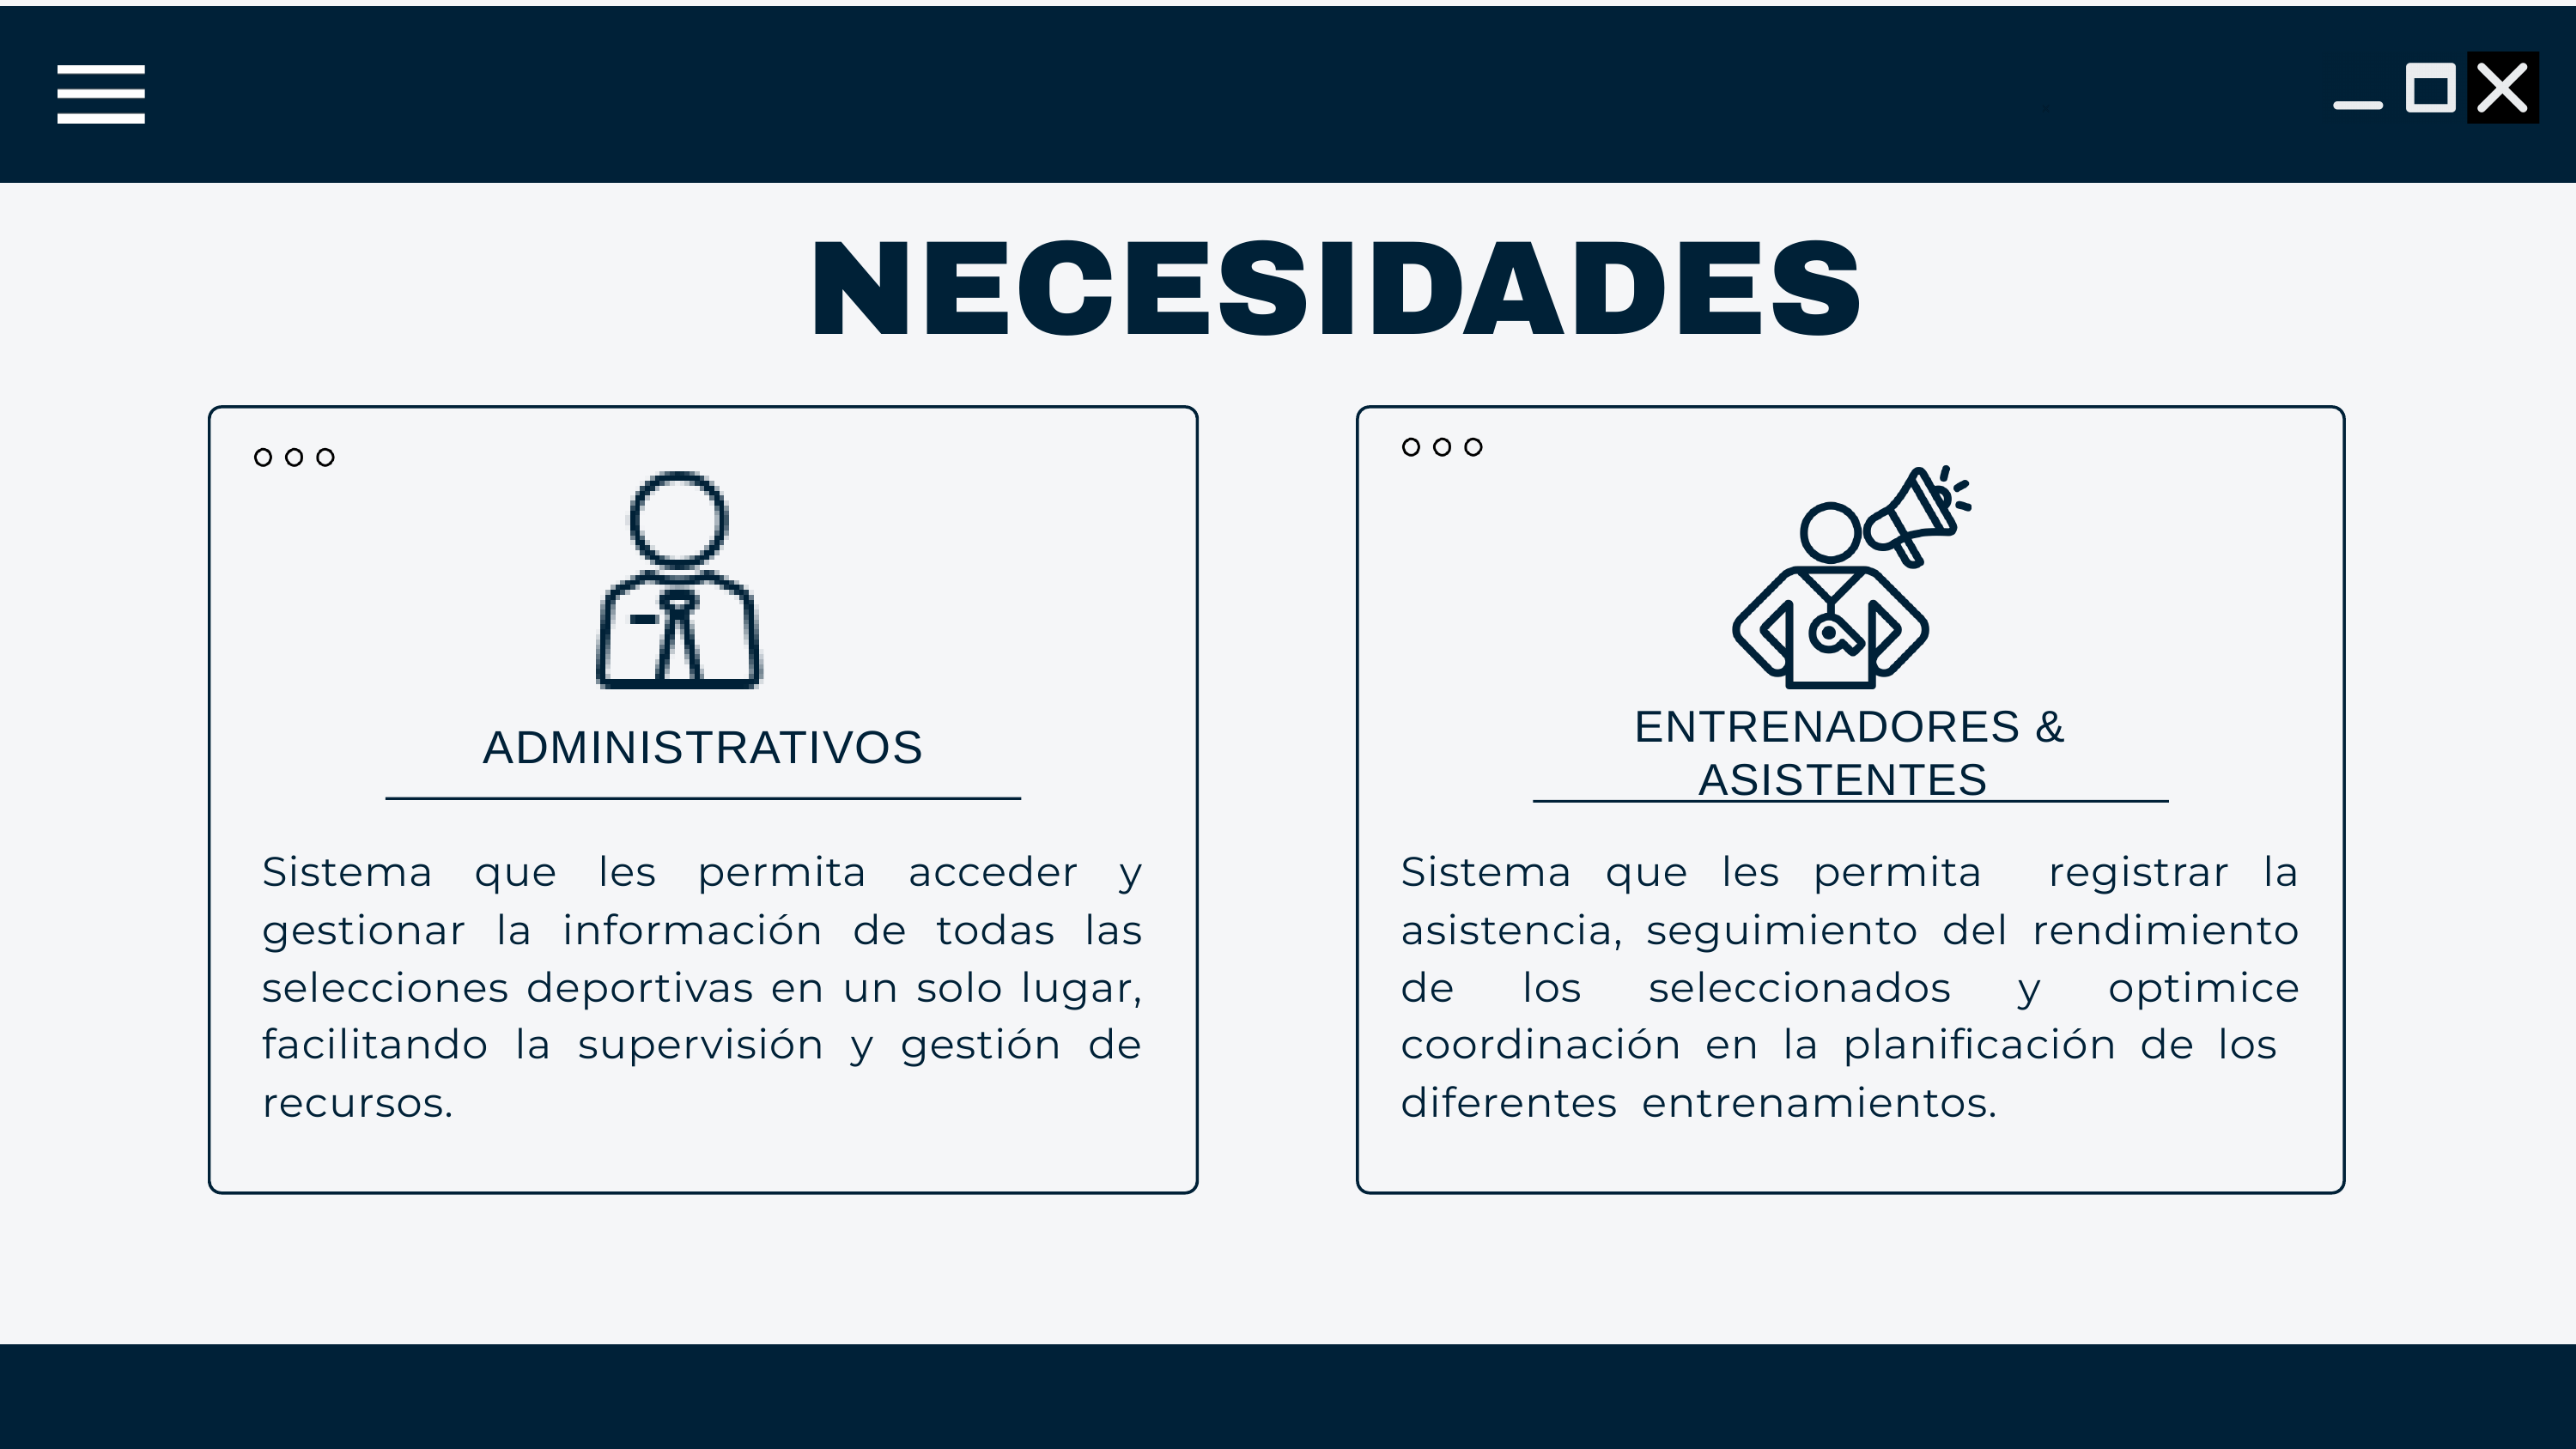

NECESIDADES

ENTRENADORES & ASISTENTES
ADMINISTRATIVOS

Sistema que les permita acceder y gestionar la información de todas las selecciones deportivas en un solo lugar, facilitando la supervisión y gestión de recursos.
Sistema que les permita  registrar la asistencia, seguimiento del rendimiento de los seleccionados y optimice coordinación en la planificación de los  diferentes  entrenamientos.